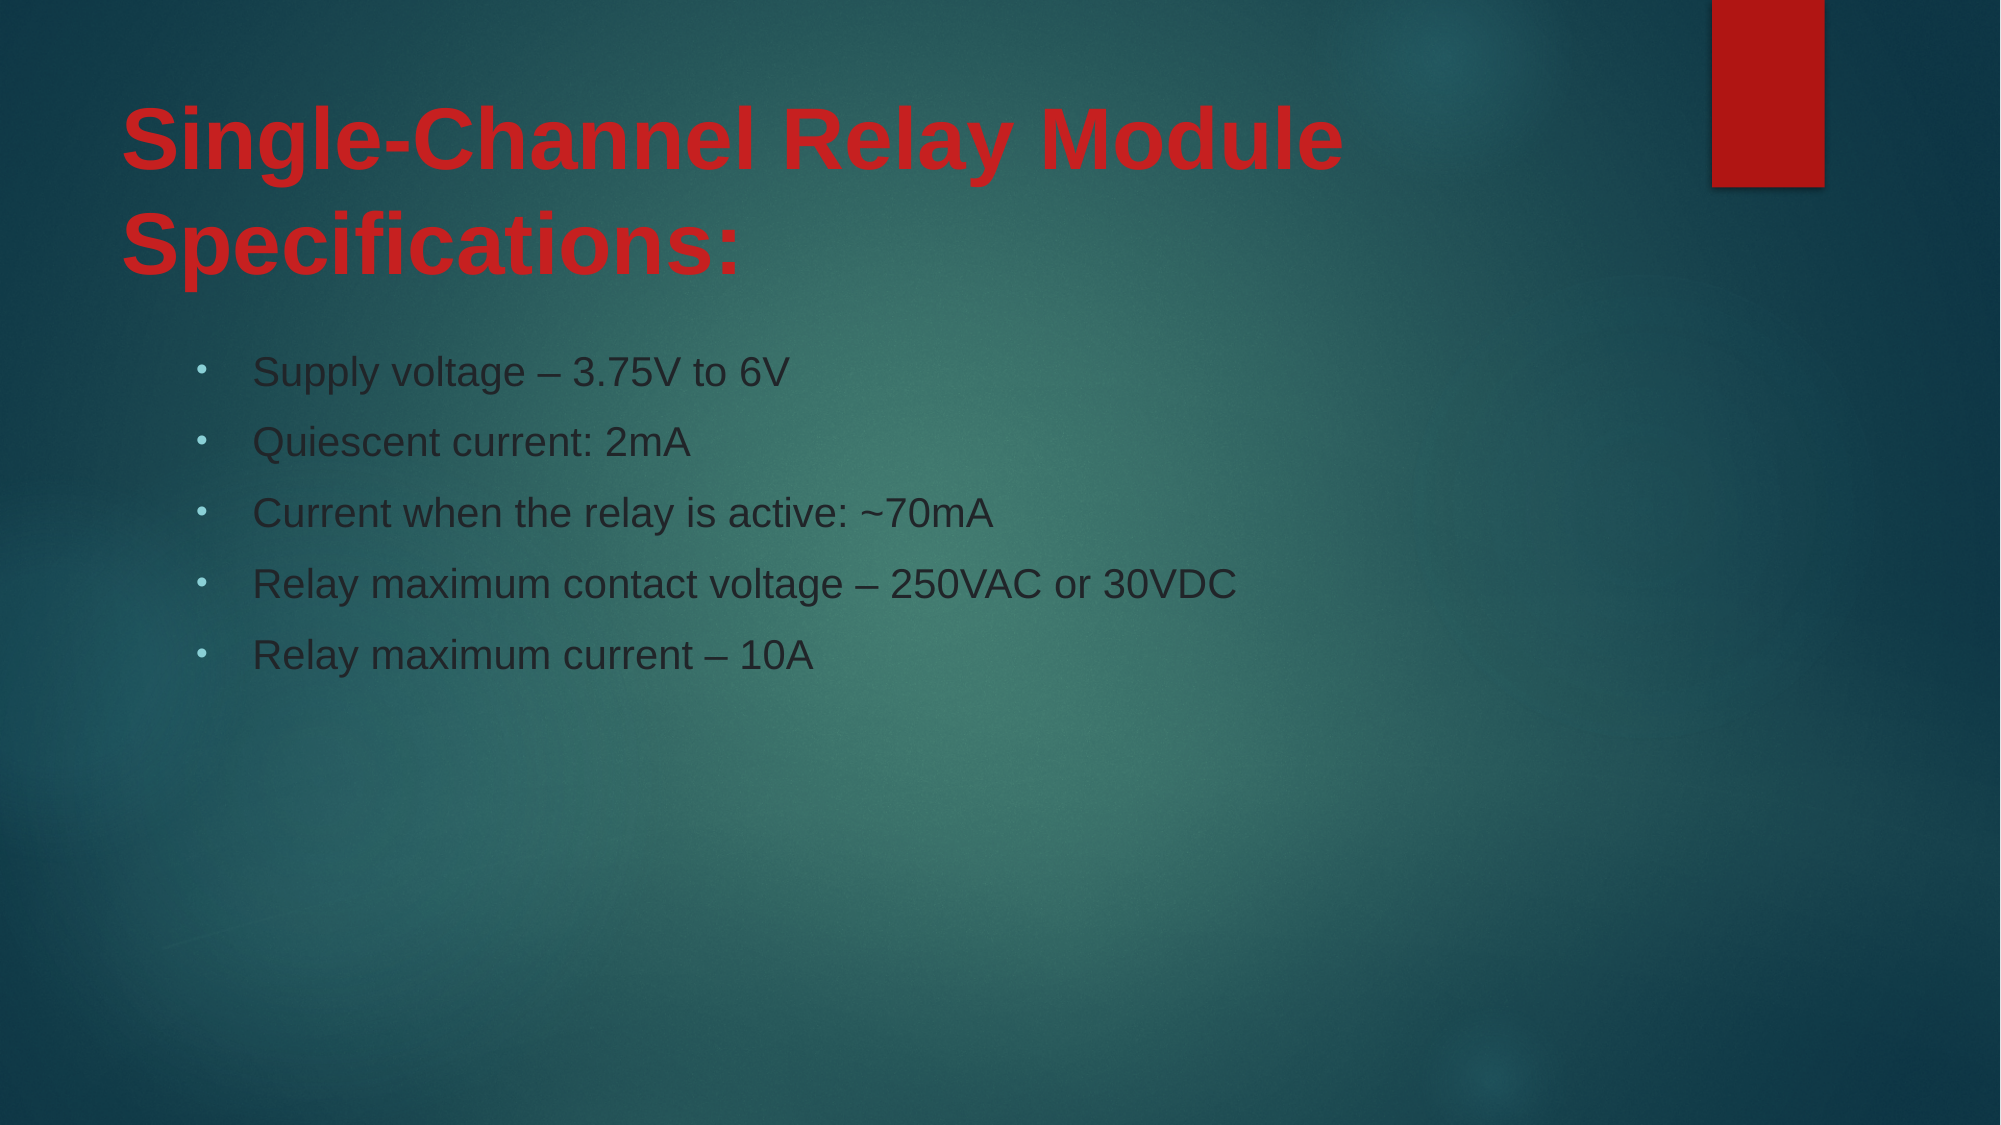

# Single-Channel Relay Module Specifications:
Supply voltage – 3.75V to 6V
Quiescent current: 2mA
Current when the relay is active: ~70mA
Relay maximum contact voltage – 250VAC or 30VDC
Relay maximum current – 10A